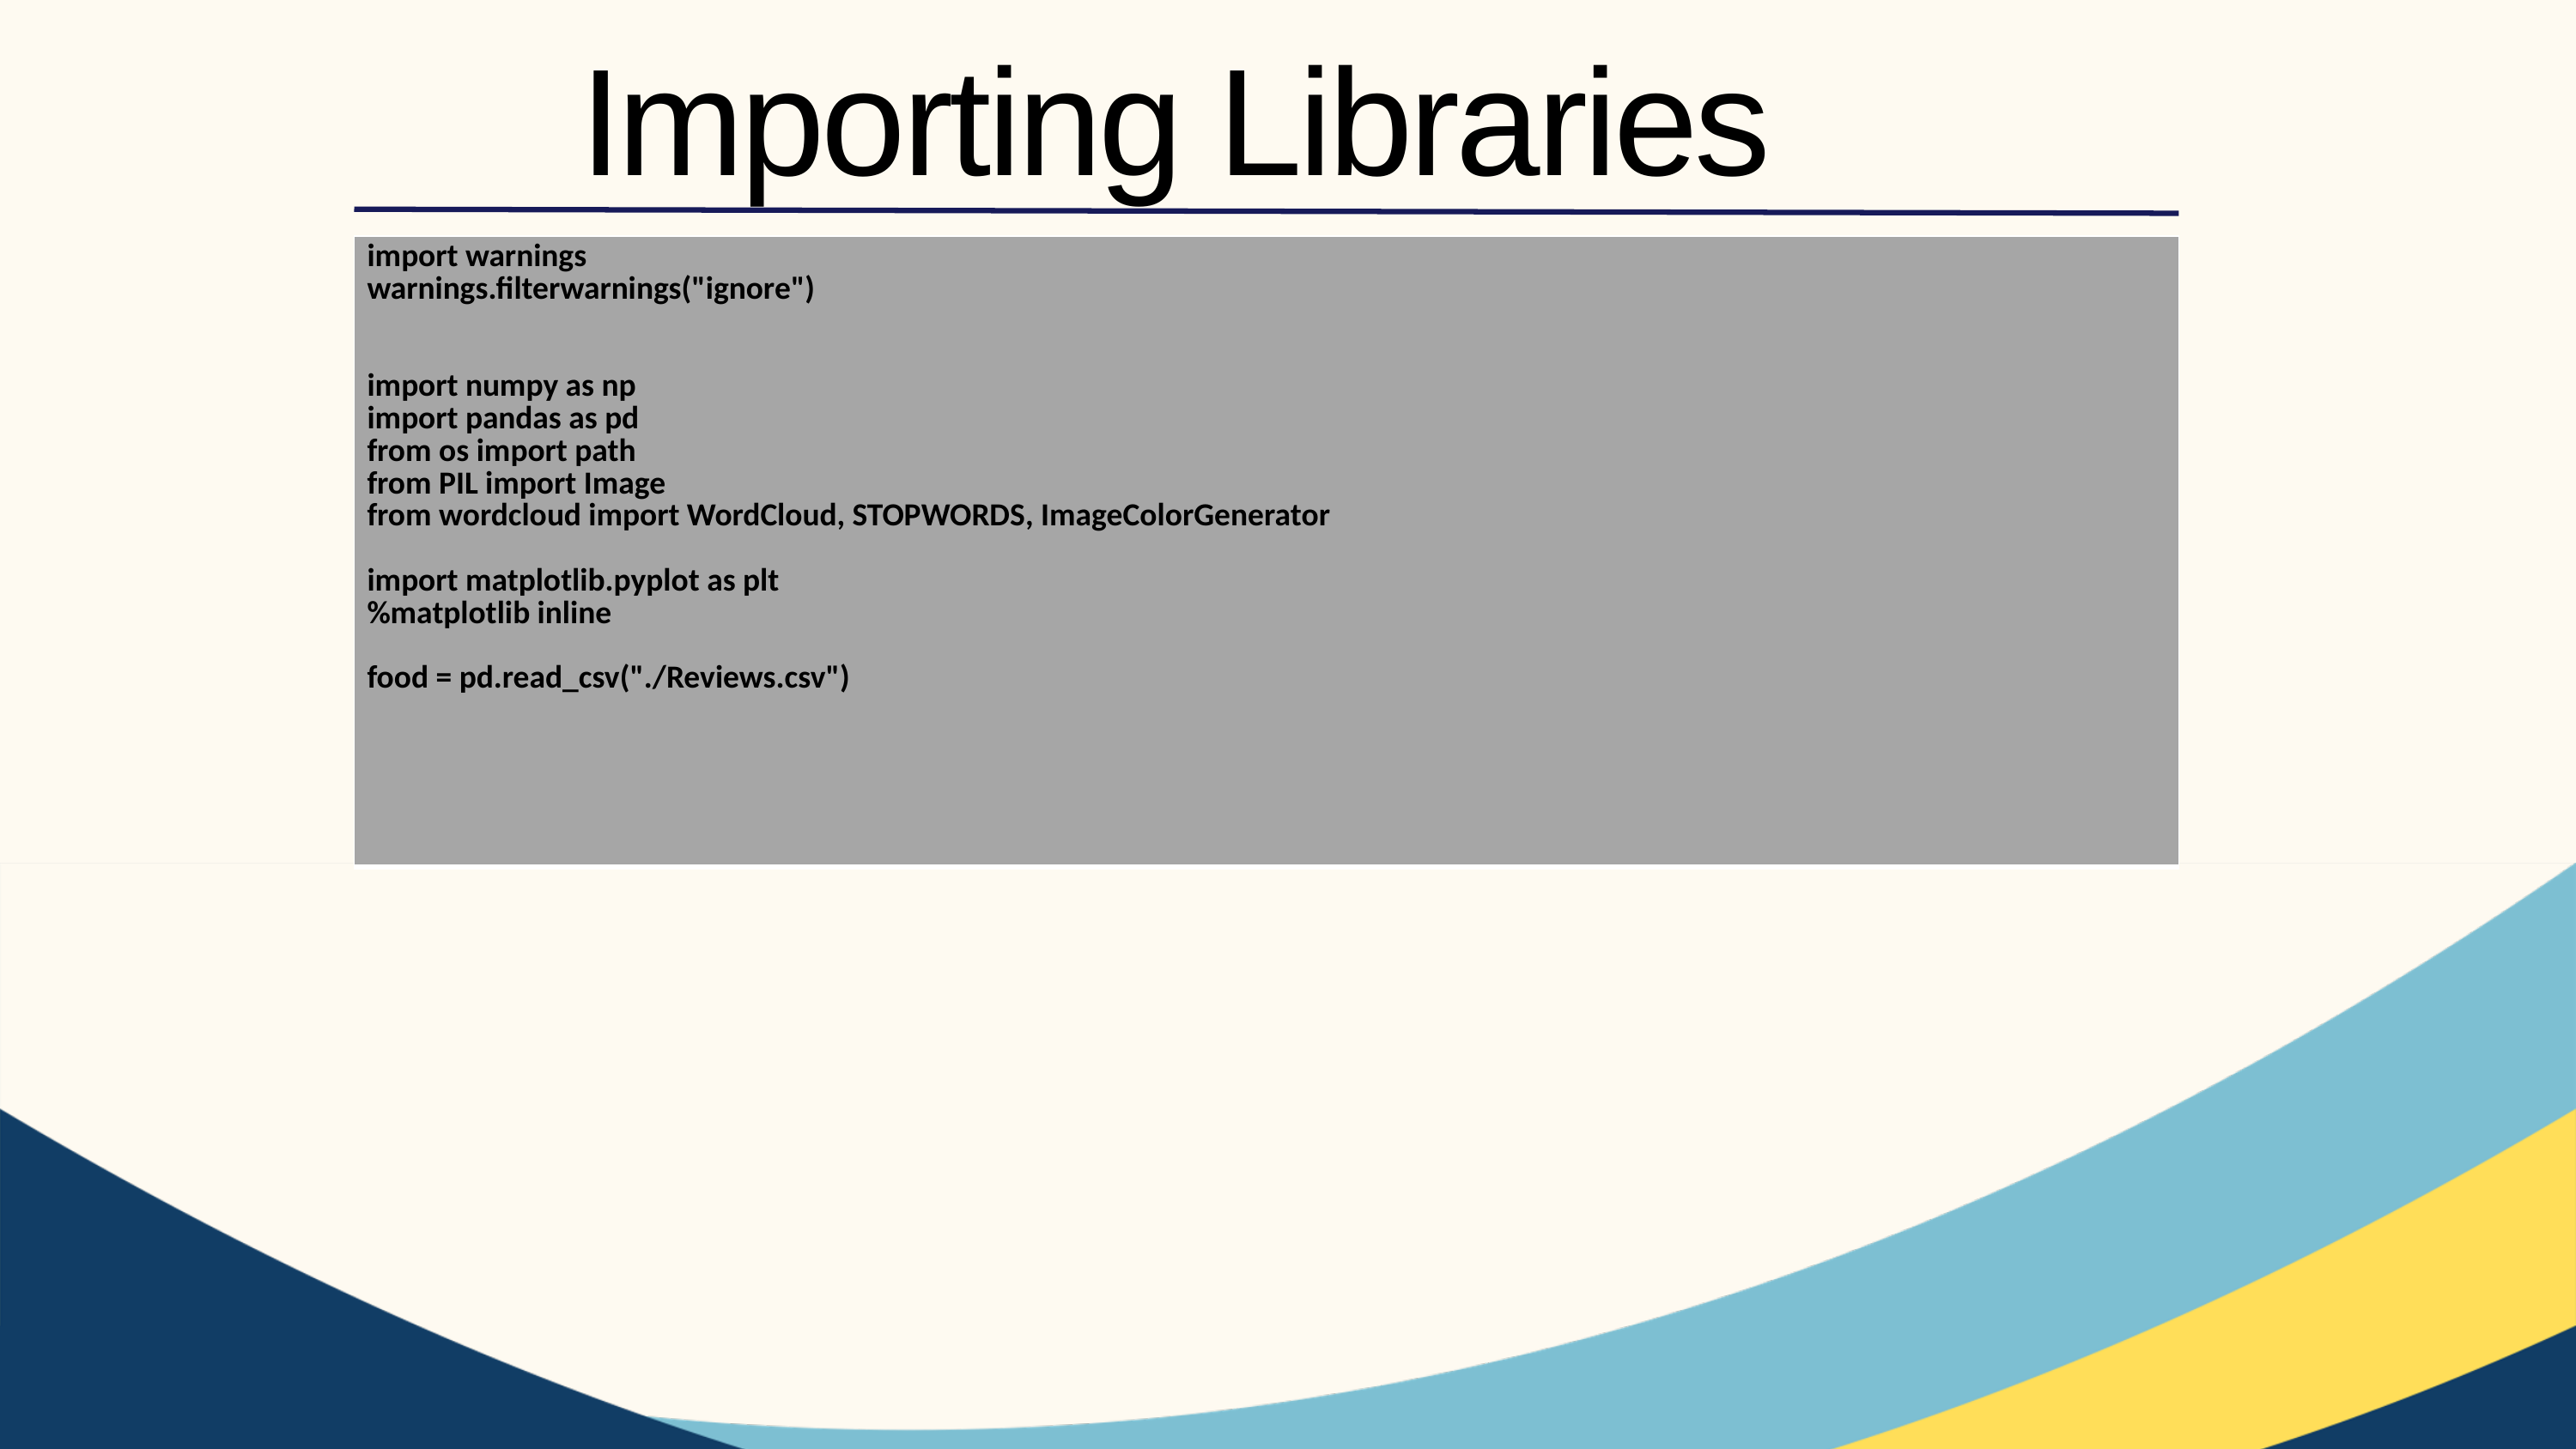

Importing Libraries

| import warnings warnings.filterwarnings("ignore") import numpy as np import pandas as pd from os import path from PIL import Image from wordcloud import WordCloud, STOPWORDS, ImageColorGenerator import matplotlib.pyplot as plt %matplotlib inline food = pd.read\_csv("./Reviews.csv") |
| --- |